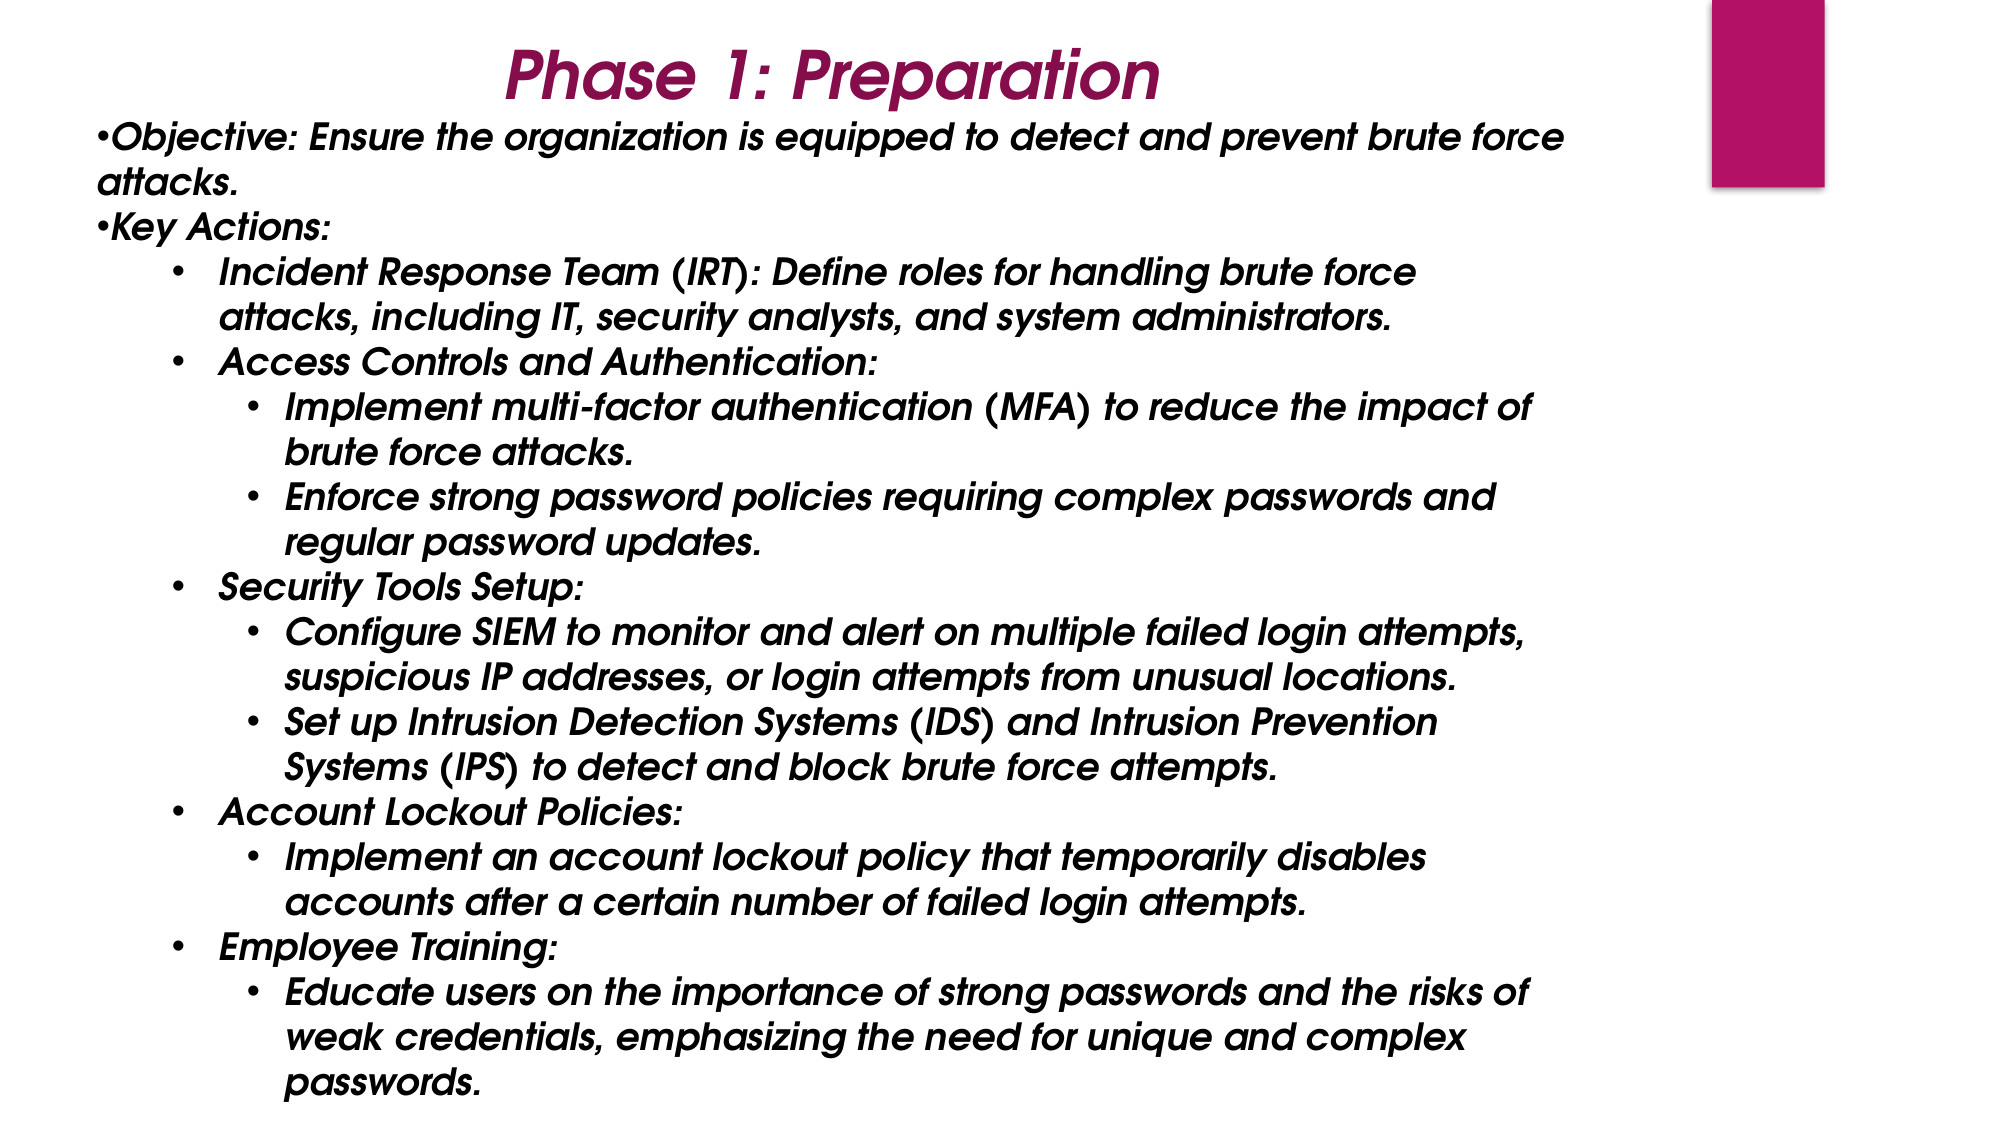

Phase 1: Preparation
Objective: Ensure the organization is equipped to detect and prevent brute force attacks.
Key Actions:
Incident Response Team (IRT): Define roles for handling brute force attacks, including IT, security analysts, and system administrators.
Access Controls and Authentication:
Implement multi-factor authentication (MFA) to reduce the impact of brute force attacks.
Enforce strong password policies requiring complex passwords and regular password updates.
Security Tools Setup:
Configure SIEM to monitor and alert on multiple failed login attempts, suspicious IP addresses, or login attempts from unusual locations.
Set up Intrusion Detection Systems (IDS) and Intrusion Prevention Systems (IPS) to detect and block brute force attempts.
Account Lockout Policies:
Implement an account lockout policy that temporarily disables accounts after a certain number of failed login attempts.
Employee Training:
Educate users on the importance of strong passwords and the risks of weak credentials, emphasizing the need for unique and complex passwords.